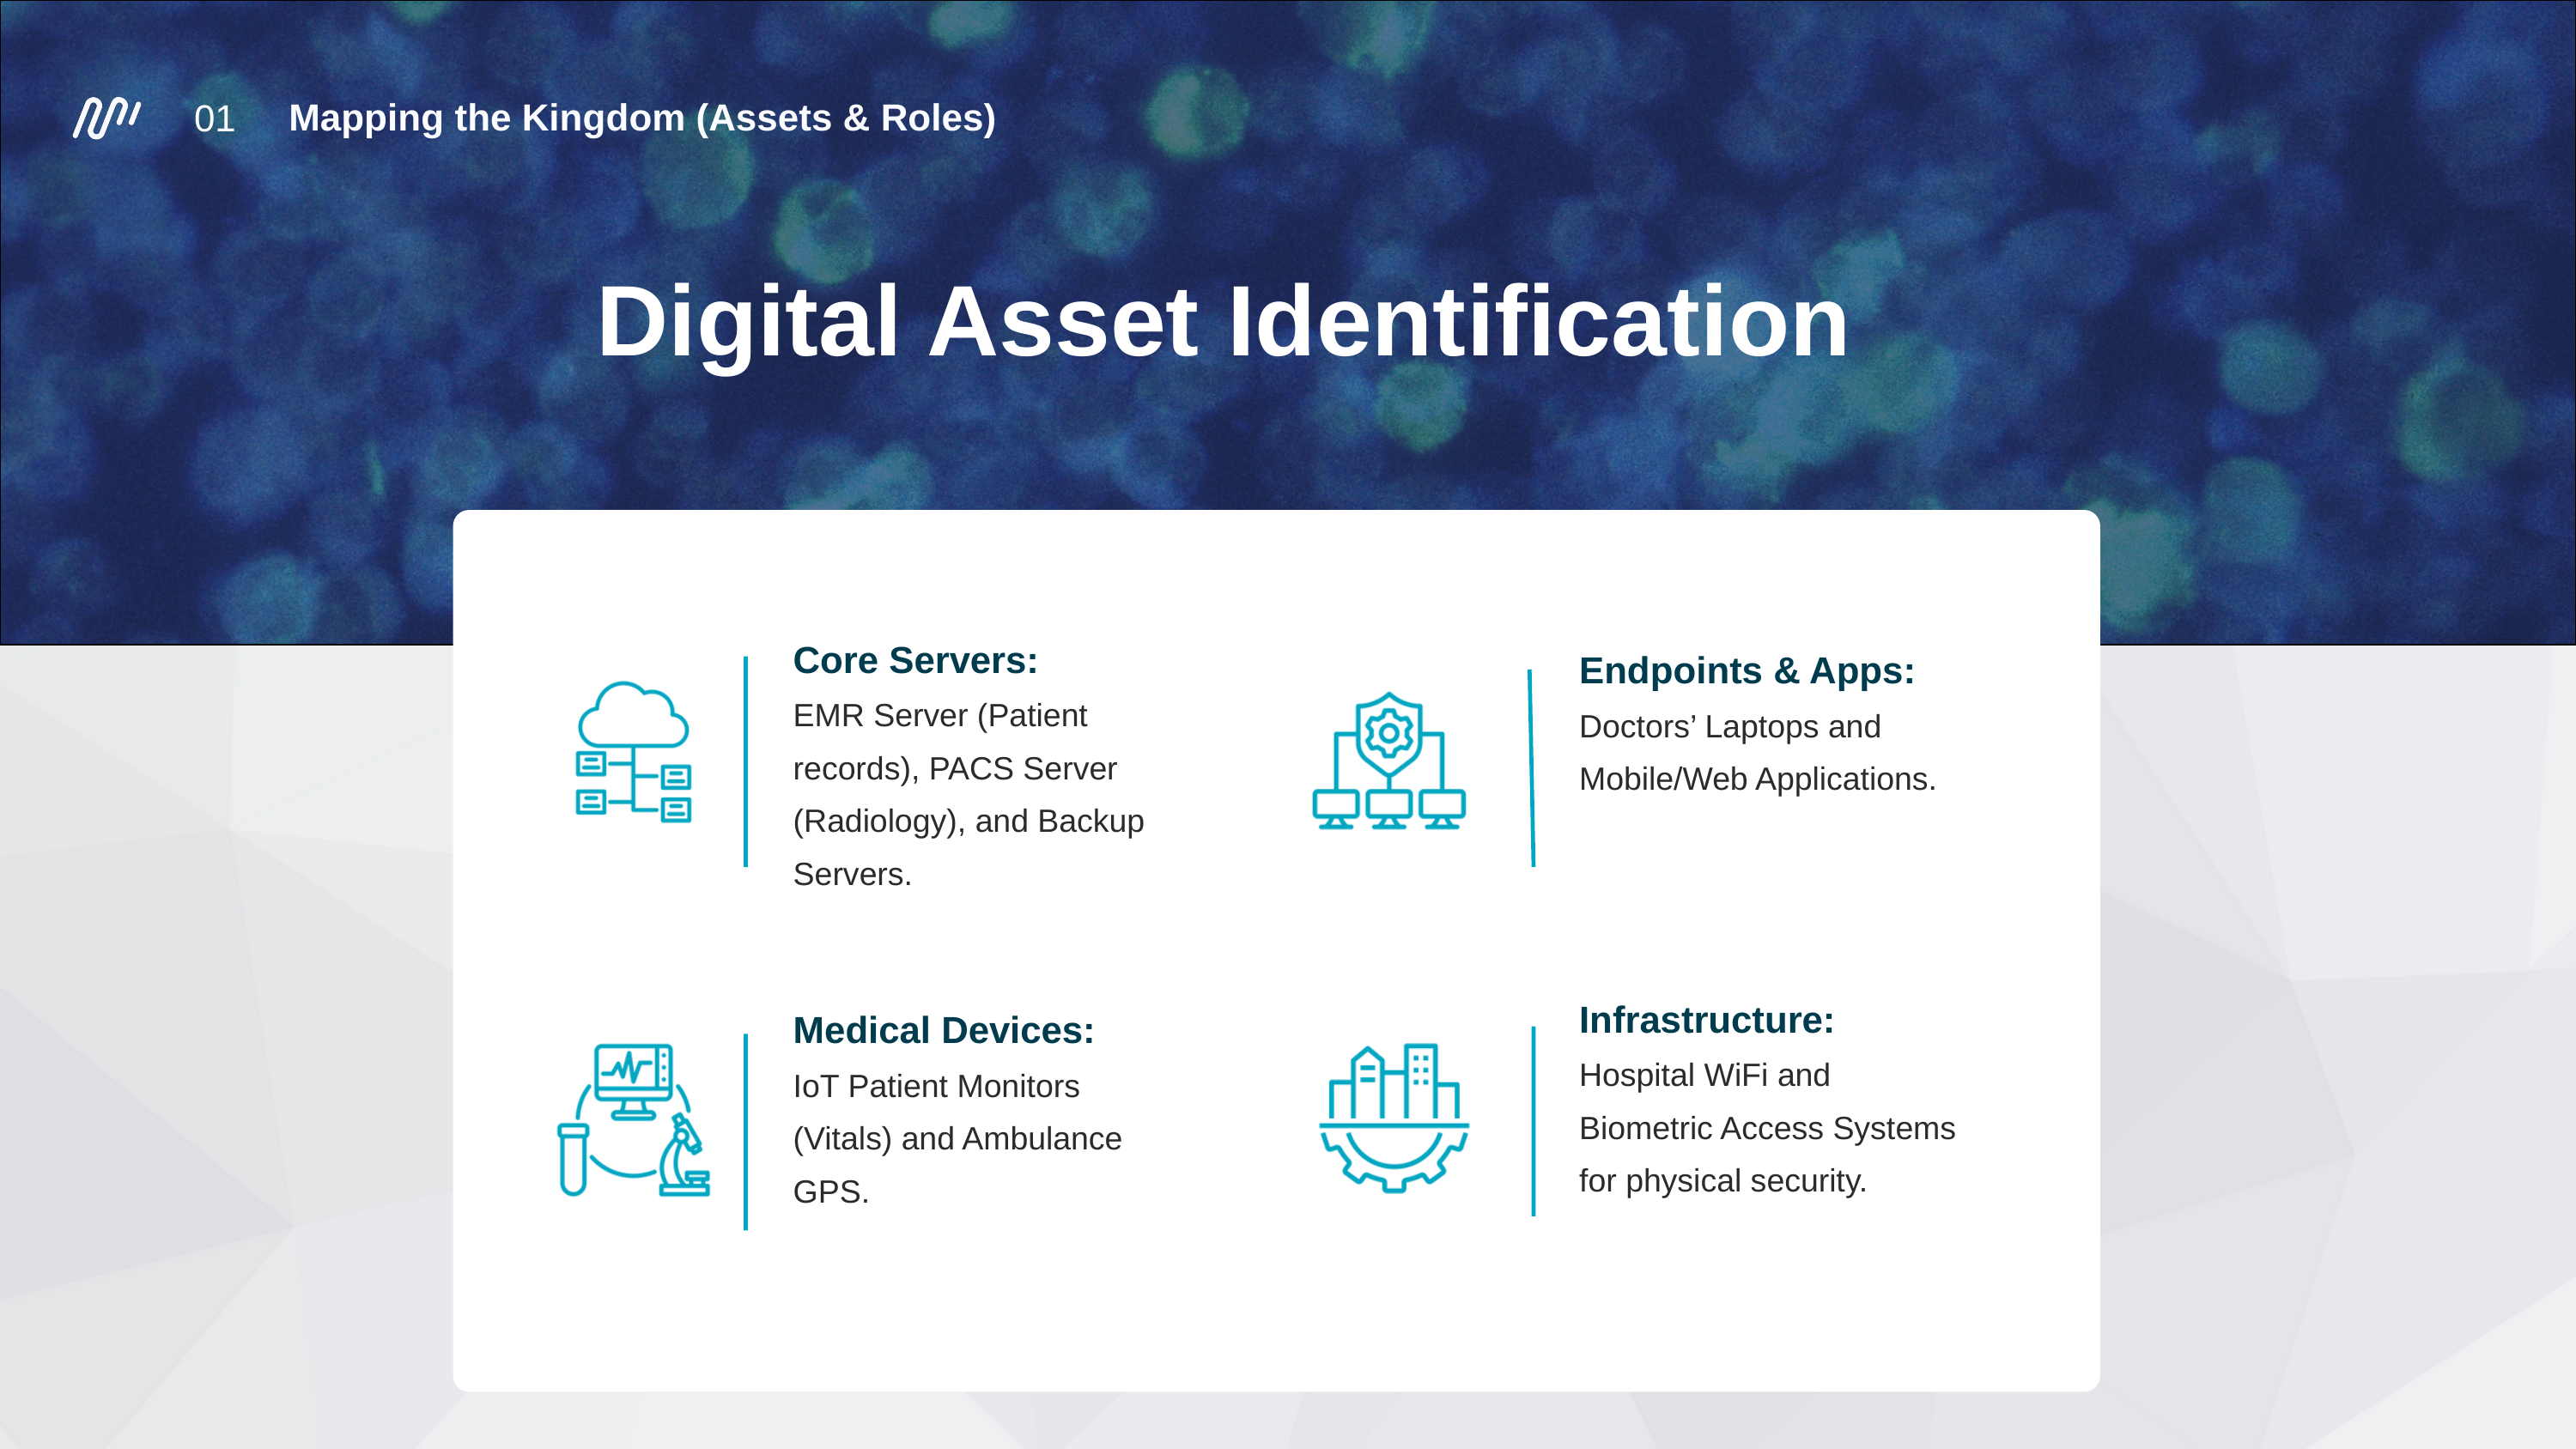

Mapping the Kingdom (Assets & Roles)
01

Digital Asset Identification

Core Servers:
EMR Server (Patient records), PACS Server (Radiology), and Backup Servers.
Endpoints & Apps:
Doctors’ Laptops and Mobile/Web Applications.

Infrastructure:
Hospital WiFi and Biometric Access Systems for physical security.
Medical Devices:
IoT Patient Monitors (Vitals) and Ambulance GPS.